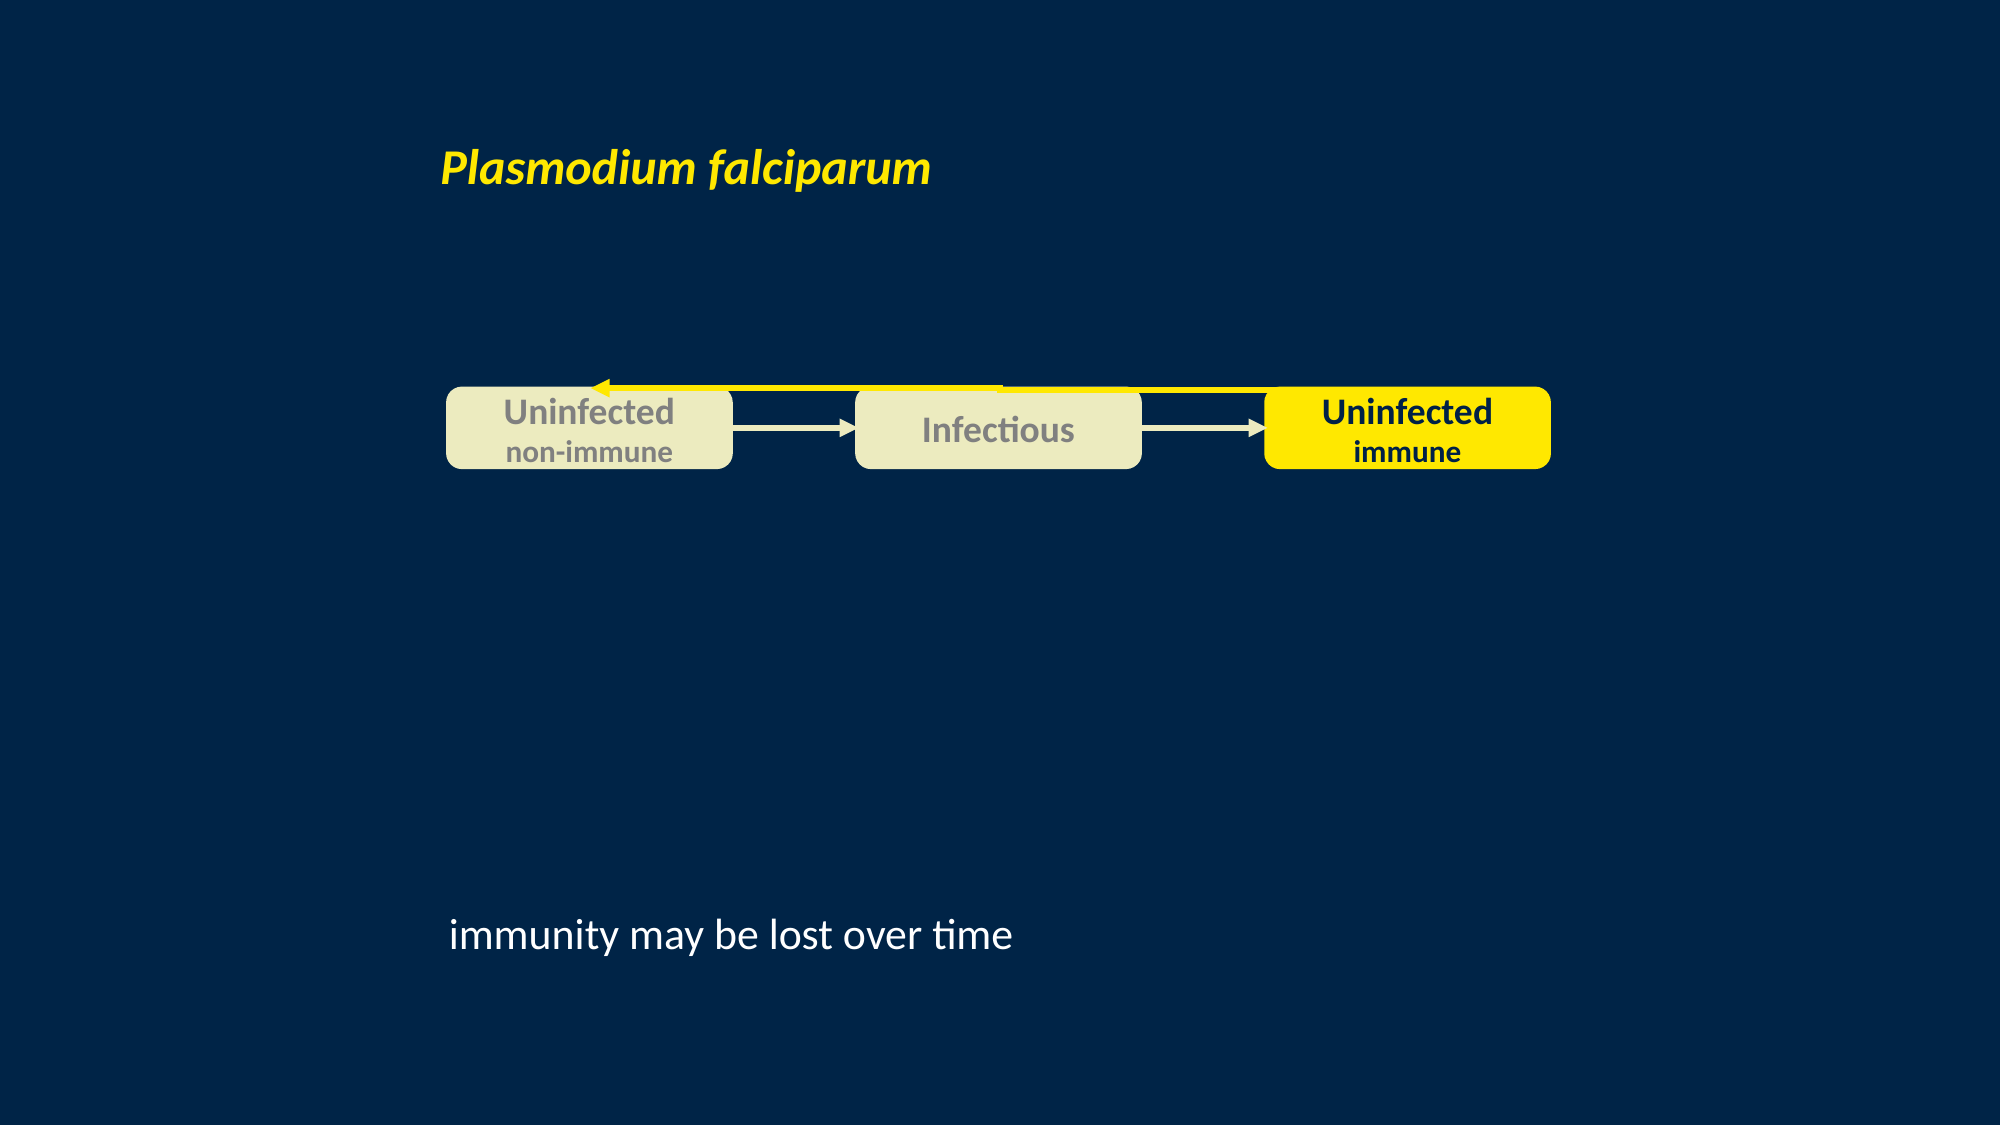

Plasmodium falciparum
Uninfected
non-immune
Infectious
Uninfected
immune
# immunity may be lost over time